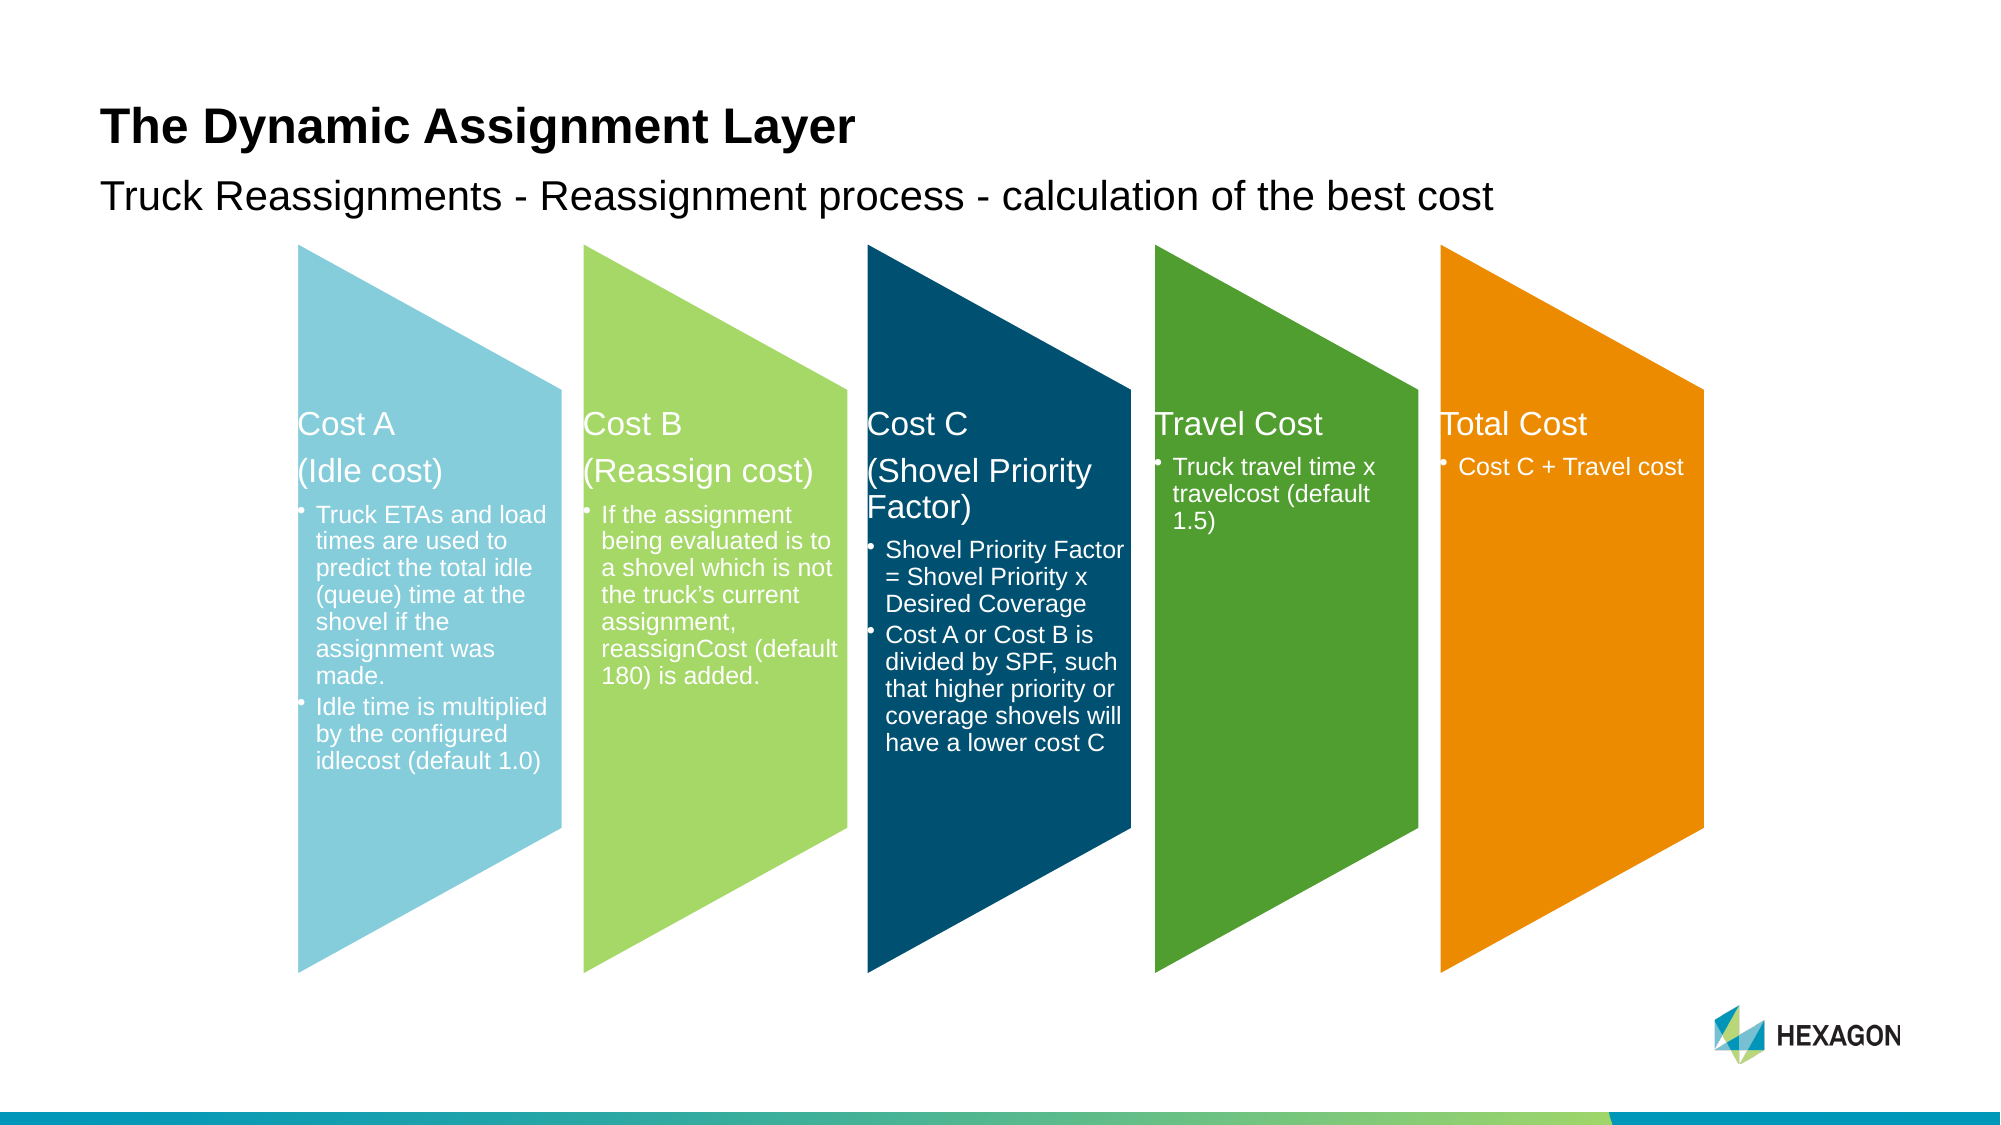

# The Dynamic Assignment Layer
Truck Reassignments - Reassignment process - calculation of the best cost
Cost A
(Idle cost)
Truck ETAs and load times are used to predict the total idle (queue) time at the shovel if the assignment was made.
Idle time is multiplied by the configured idlecost (default 1.0)
Cost B
(Reassign cost)
If the assignment being evaluated is to a shovel which is not the truck’s current assignment, reassignCost (default 180) is added.
Cost C
(Shovel Priority Factor)
Shovel Priority Factor = Shovel Priority x Desired Coverage
Cost A or Cost B is divided by SPF, such that higher priority or coverage shovels will have a lower cost C
Travel Cost
Truck travel time x travelcost (default 1.5)
Total Cost
Cost C + Travel cost